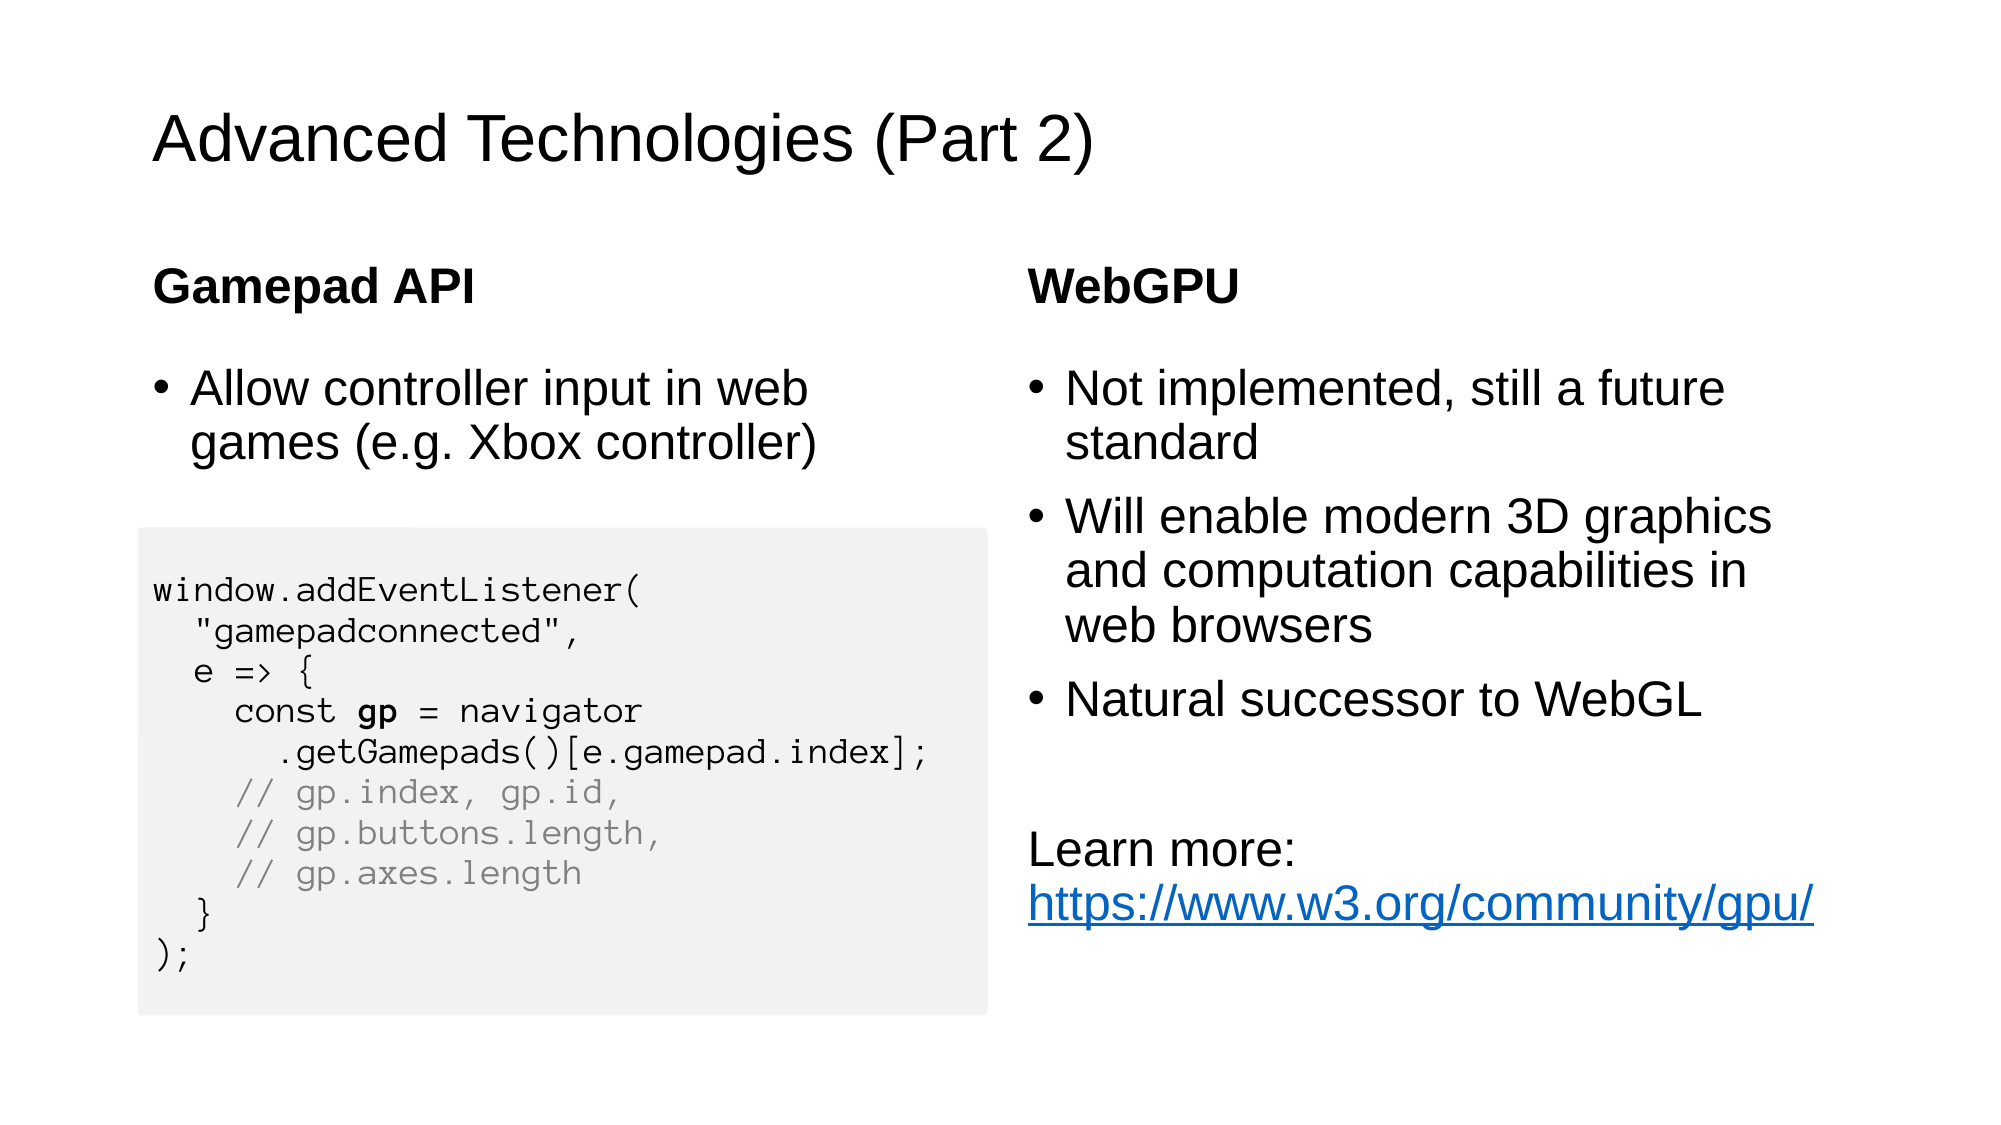

# Advanced Technologies (Part 2)
Gamepad API
WebGPU
Allow controller input in web games (e.g. Xbox controller)

Not implemented, still a future standard
Will enable modern 3D graphics and computation capabilities in web browsers
Natural successor to WebGL

Learn more: https://www.w3.org/community/gpu/
window.addEventListener(
  "gamepadconnected",
  e => {
    const gp = navigator
      .getGamepads()[e.gamepad.index];
    // gp.index, gp.id,
    // gp.buttons.length,
    // gp.axes.length
  }
);